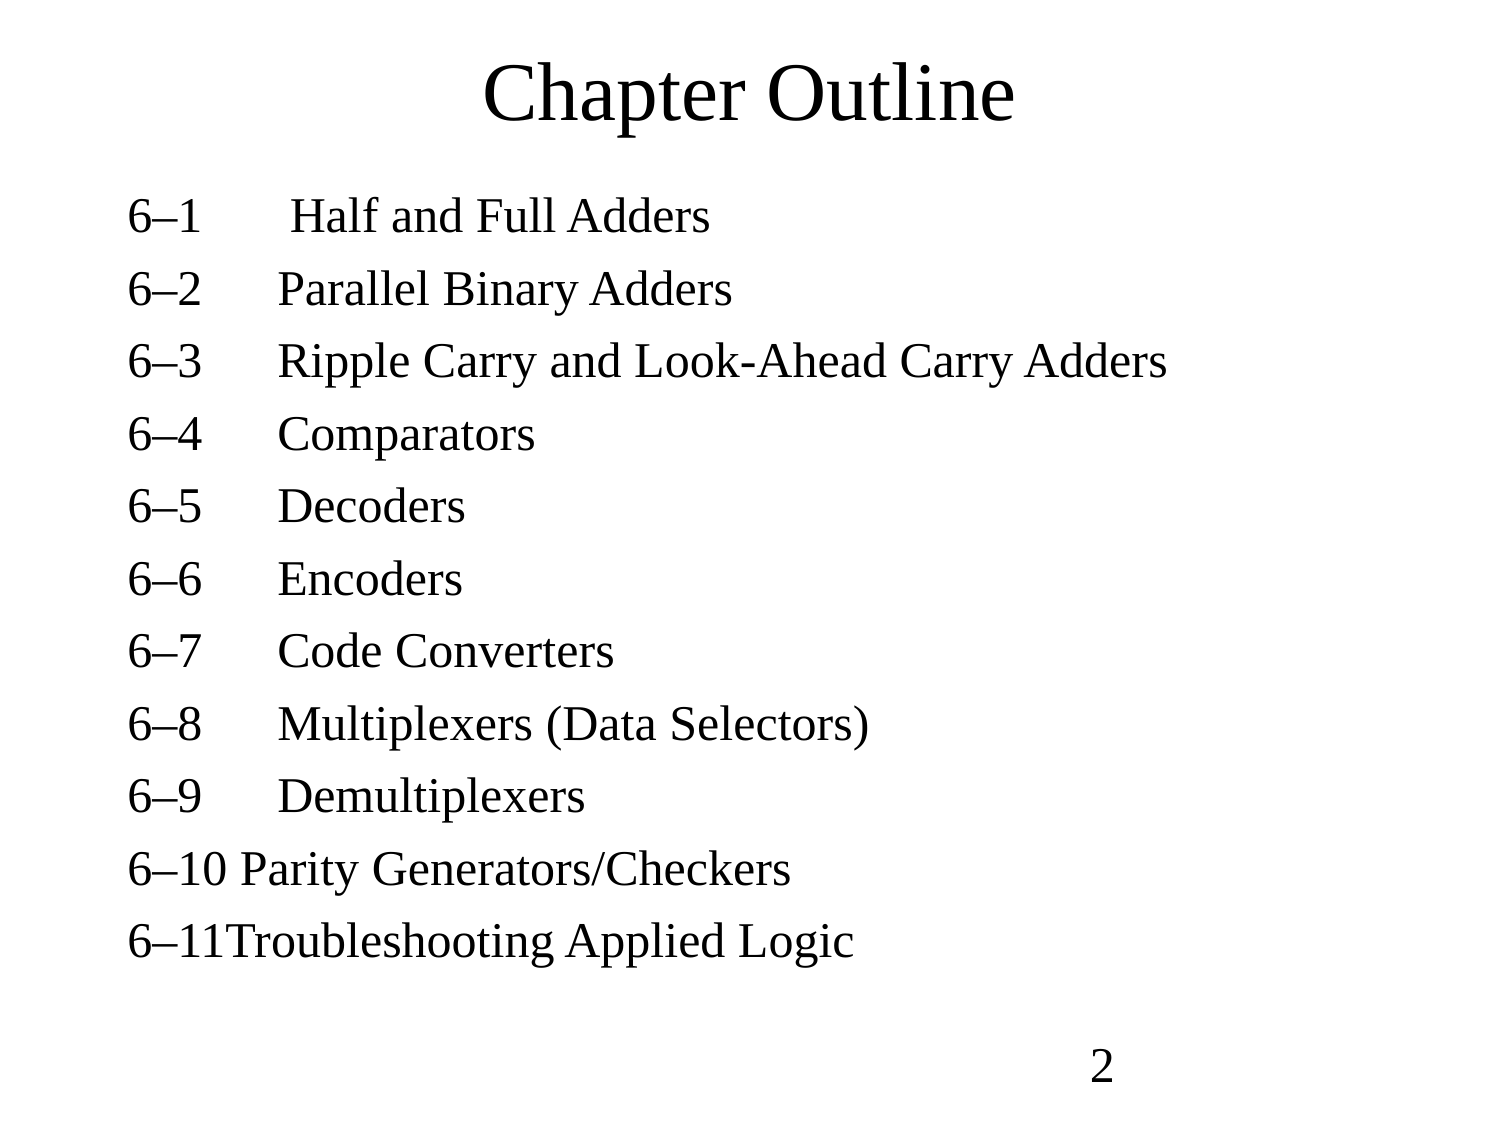

# Chapter Outline
6–1	 Half and Full Adders
6–2	Parallel Binary Adders
6–3	Ripple Carry and Look-Ahead Carry Adders
6–4	Comparators
6–5	Decoders
6–6	Encoders
6–7	Code Converters
6–8	Multiplexers (Data Selectors)
6–9	Demultiplexers
6–10 Parity Generators/Checkers
6–11Troubleshooting Applied Logic

2